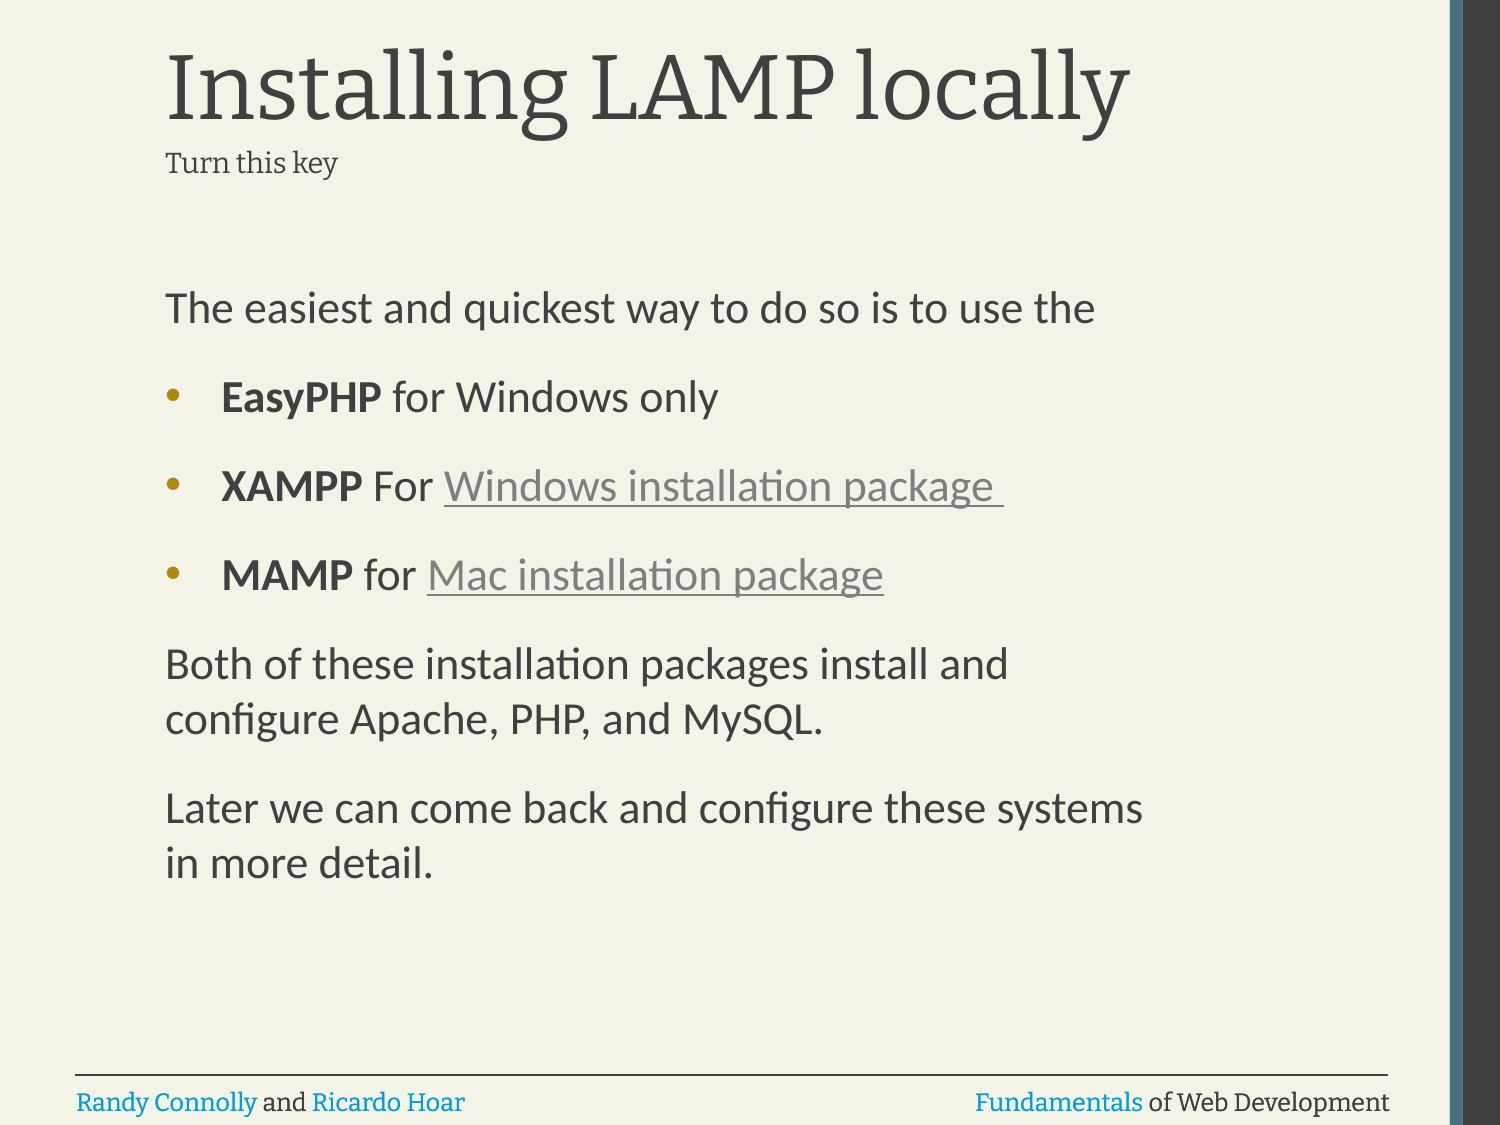

# Installing LAMP locally
Turn this key
The easiest and quickest way to do so is to use the
EasyPHP for Windows only
XAMPP For Windows installation package
MAMP for Mac installation package
Both of these installation packages install and configure Apache, PHP, and MySQL.
Later we can come back and configure these systems in more detail.